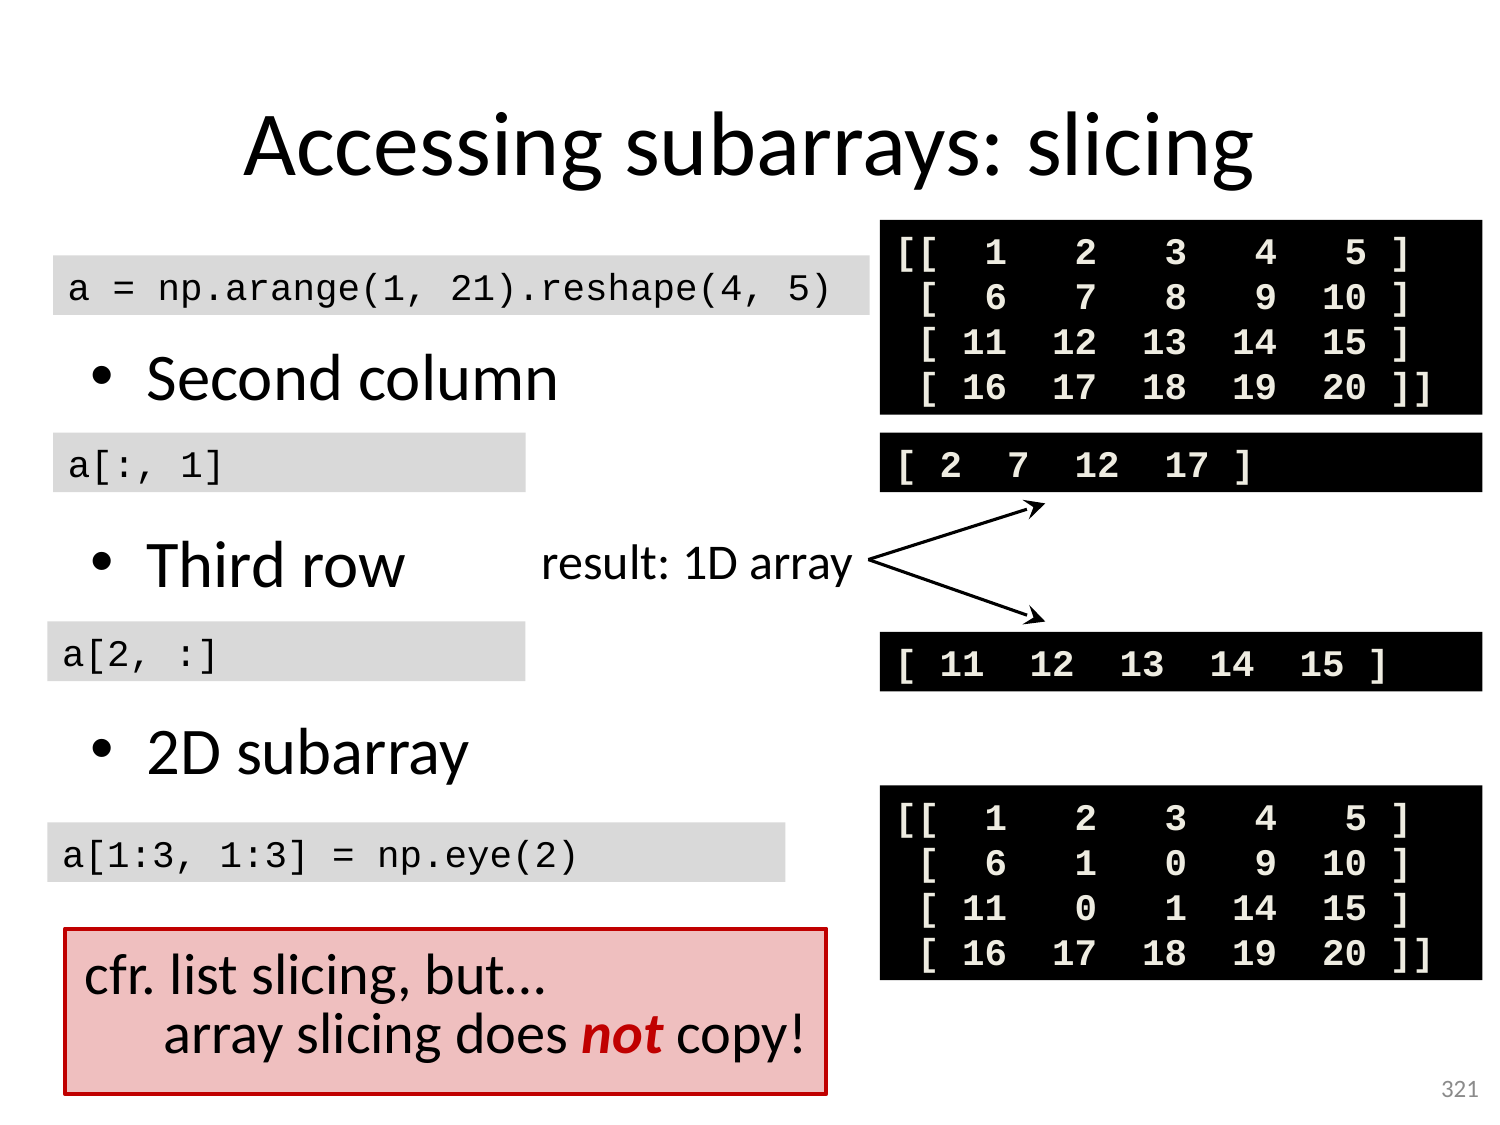

# Accessing subarrays: slicing
[[  1   2   3   4   5 ]
 [  6   7   8   9  10 ]
 [ 11  12  13  14  15 ]
 [ 16  17  18  19  20 ]]
a = np.arange(1, 21).reshape(4, 5)
Second column

Third row

2D subarray
a[:, 1]
[ 2  7  12  17 ]
result: 1D array
a[2, :]
[ 11  12  13  14  15 ]
[[  1   2   3   4   5 ]
 [  6   1   0   9  10 ]
 [ 11   0   1  14  15 ]
 [ 16  17  18  19  20 ]]
a[1:3, 1:3] = np.eye(2)

cfr. list slicing, but…
      array slicing does not copy!
321